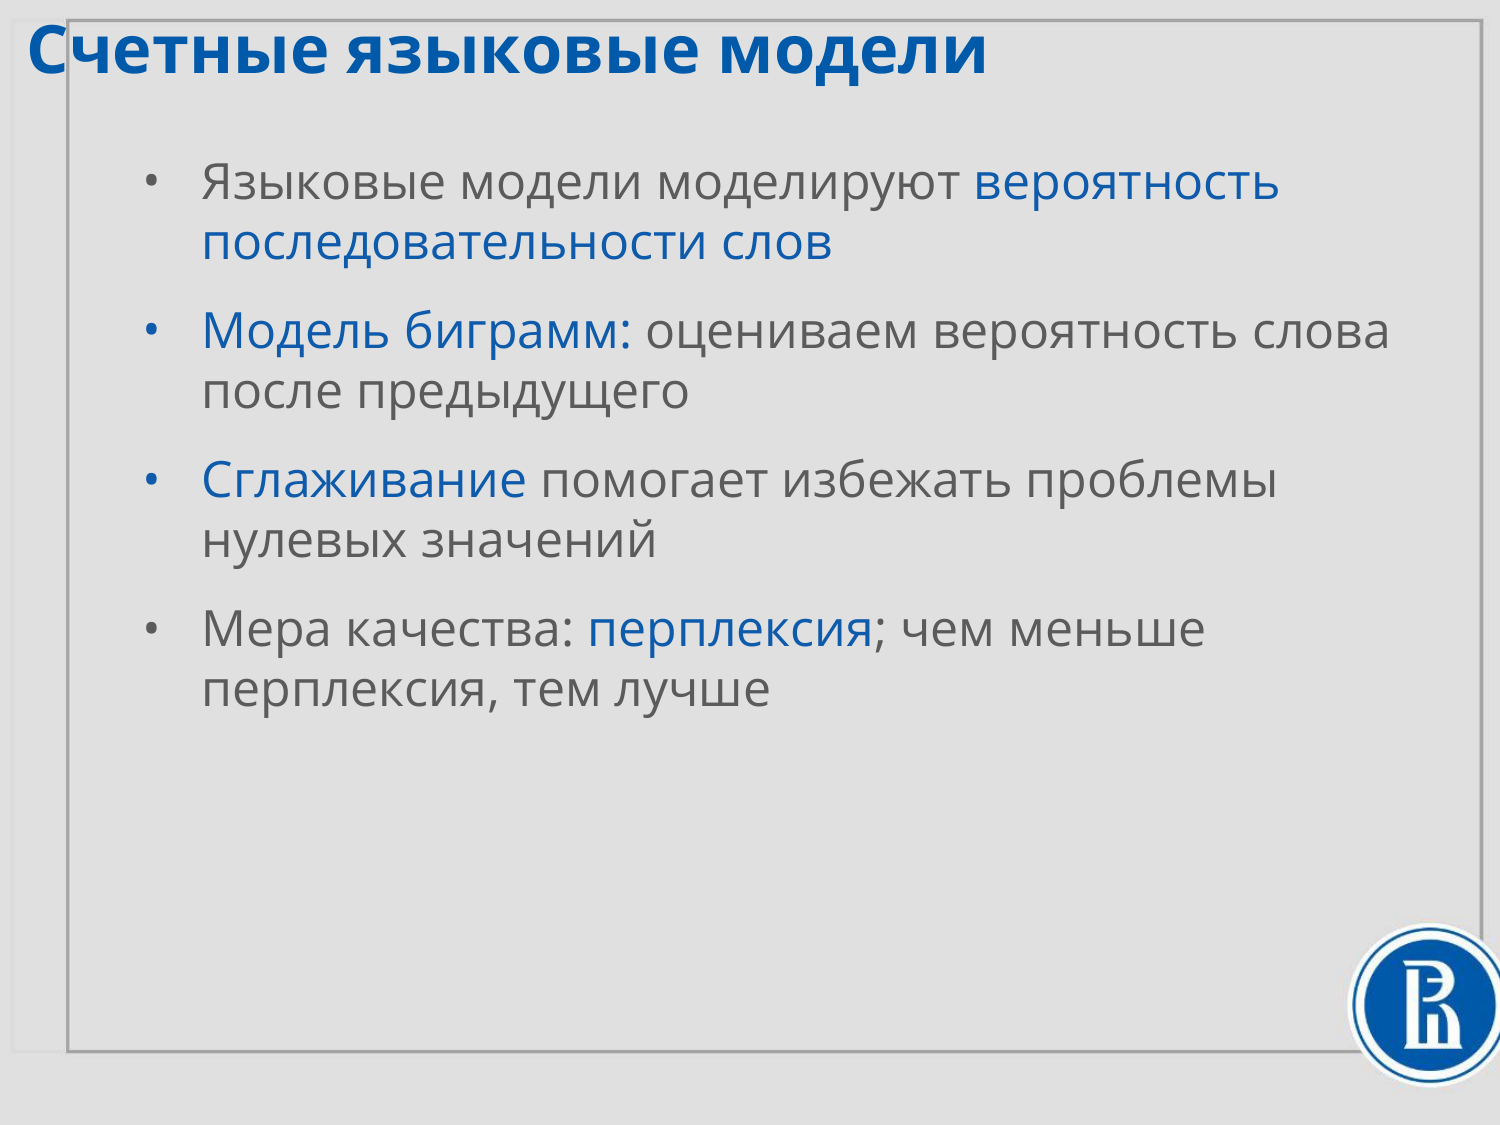

Счетные языковые модели
Языковые модели моделируют вероятность последовательности слов
Модель биграмм: оцениваем вероятность слова после предыдущего
Сглаживание помогает избежать проблемы нулевых значений
Мера качества: перплексия; чем меньше перплексия, тем лучше